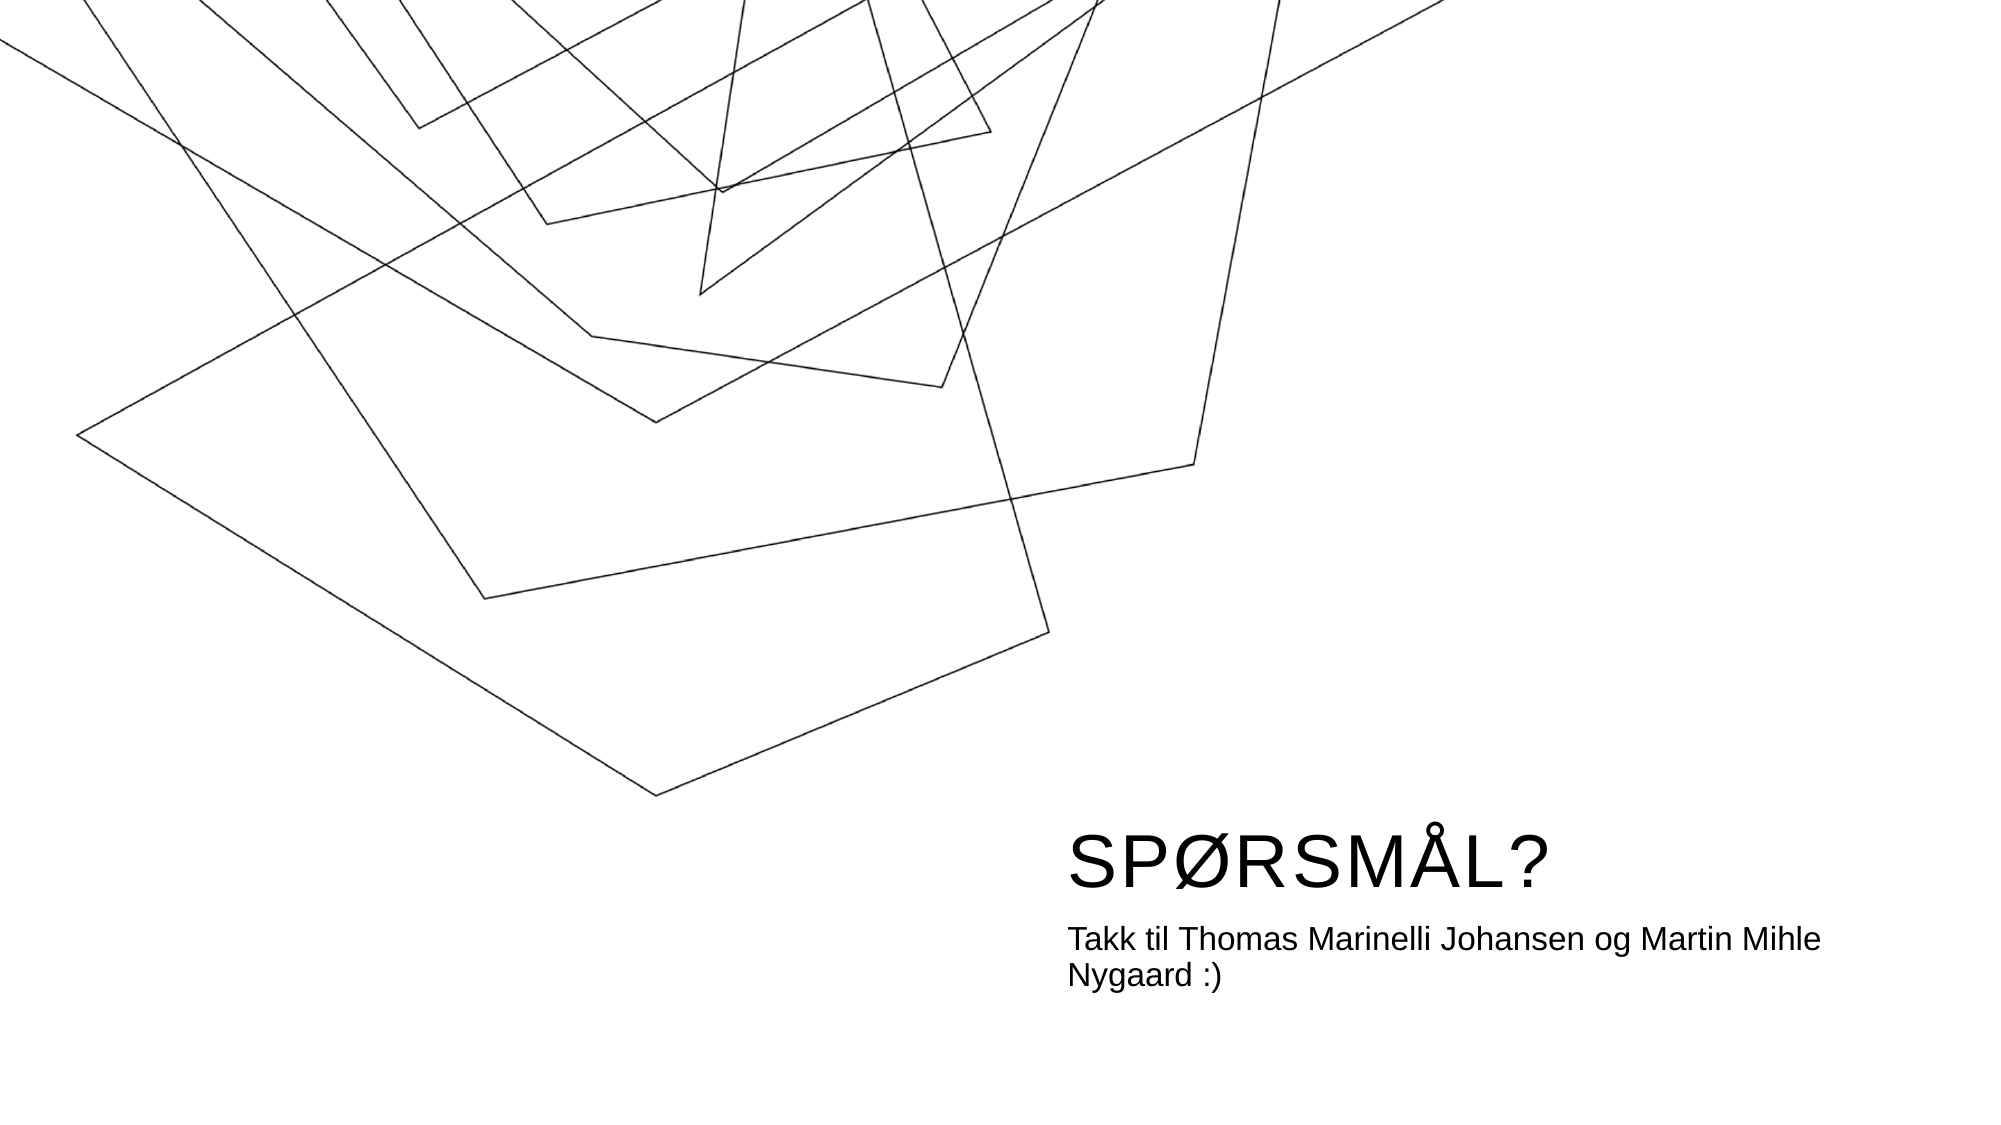

# SPØRSMÅL?
Takk til Thomas Marinelli Johansen og Martin Mihle Nygaard :)